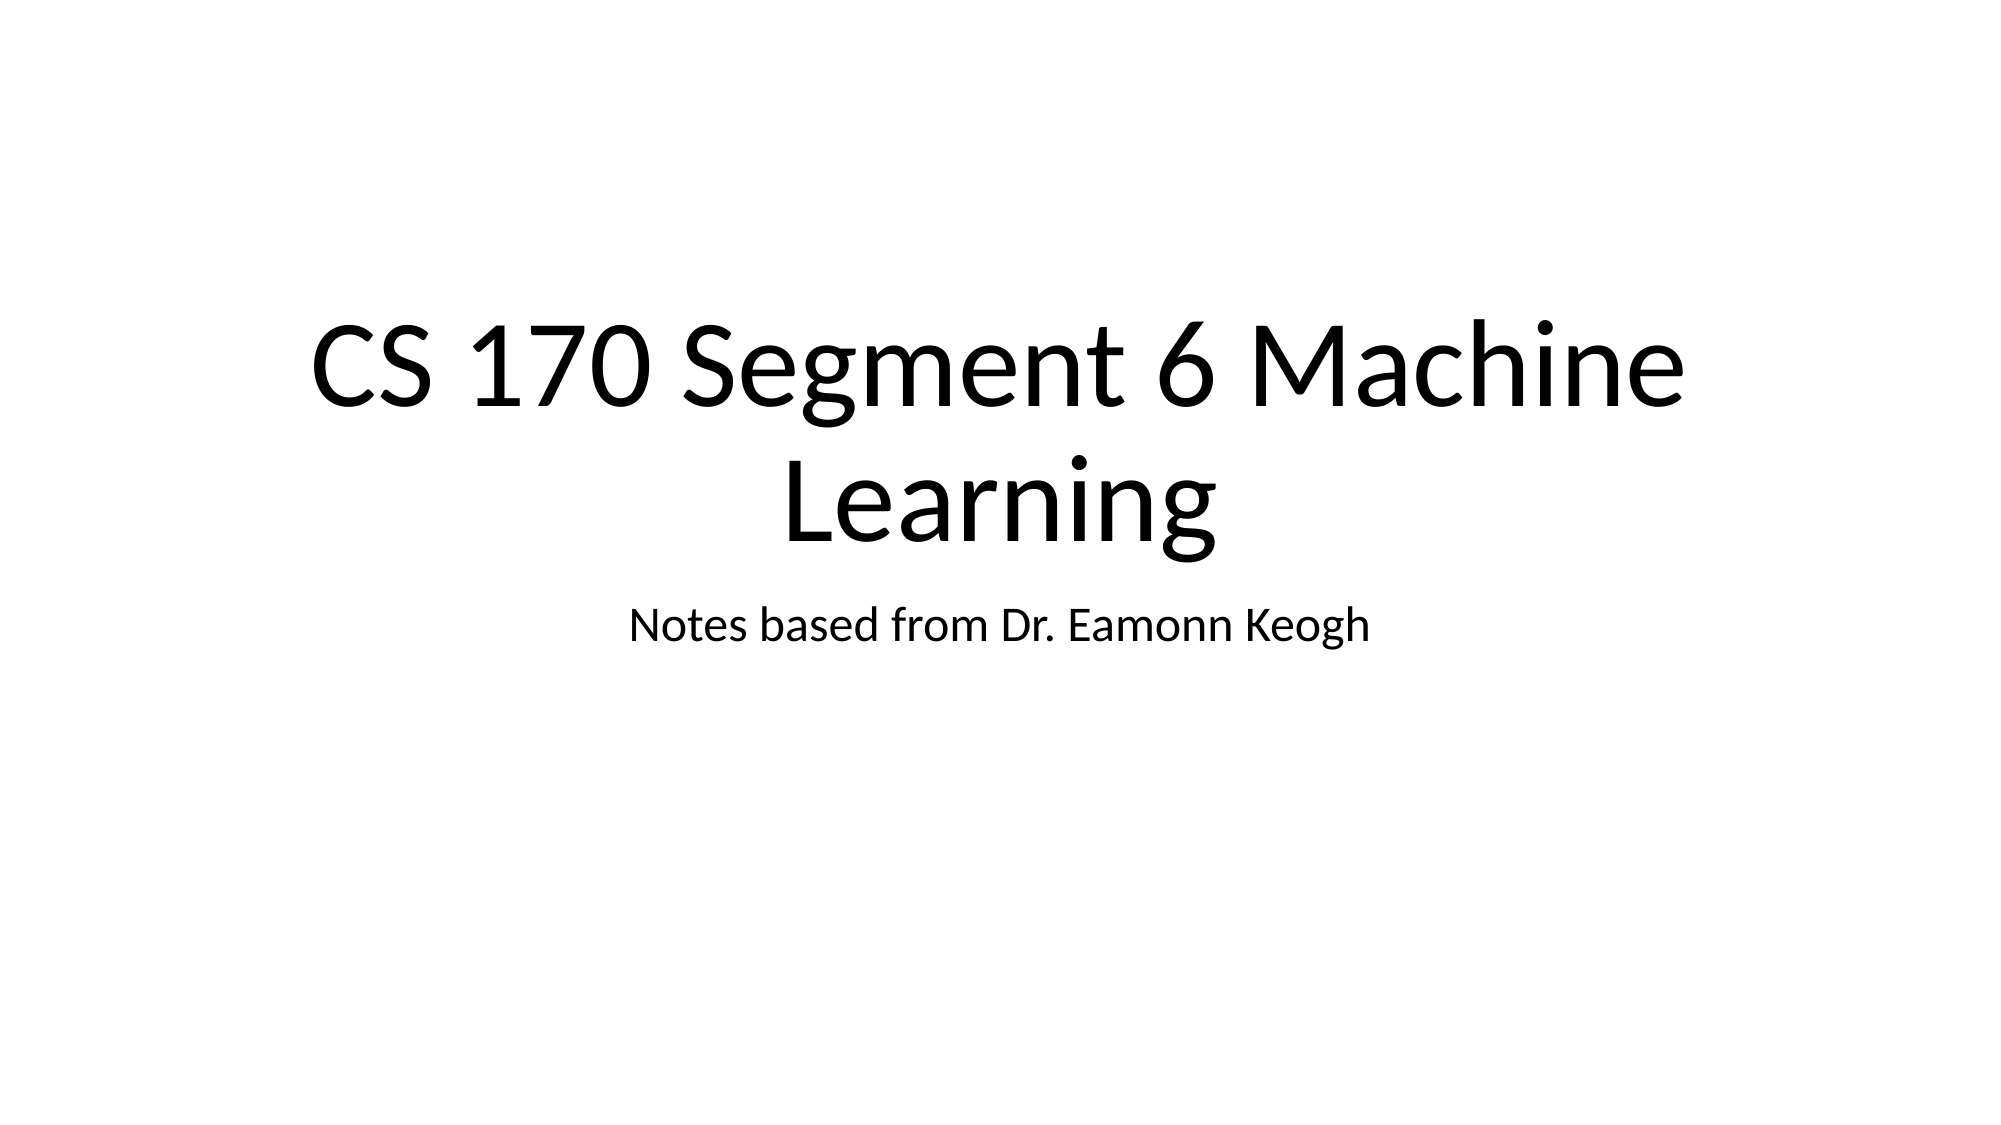

# CS 170 Segment 6 Machine Learning
Notes based from Dr. Eamonn Keogh